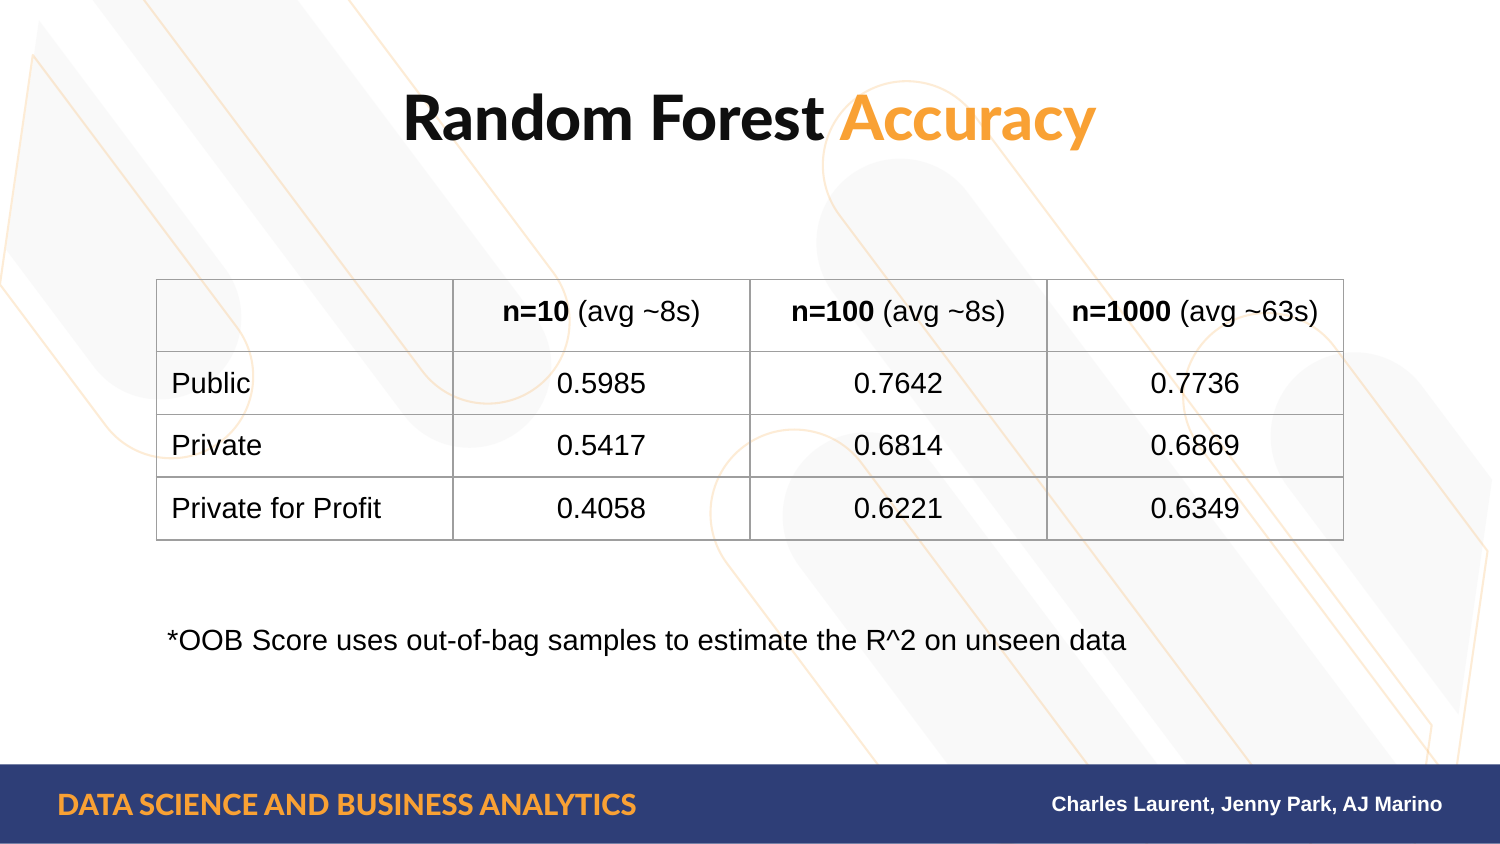

# Random Forest Accuracy
|  | n=10 (avg ~8s) | n=100 (avg ~8s) | n=1000 (avg ~63s) |
| --- | --- | --- | --- |
| Public | 0.5985 | 0.7642 | 0.7736 |
| Private | 0.5417 | 0.6814 | 0.6869 |
| Private for Profit | 0.4058 | 0.6221 | 0.6349 |
*OOB Score uses out-of-bag samples to estimate the R^2 on unseen data